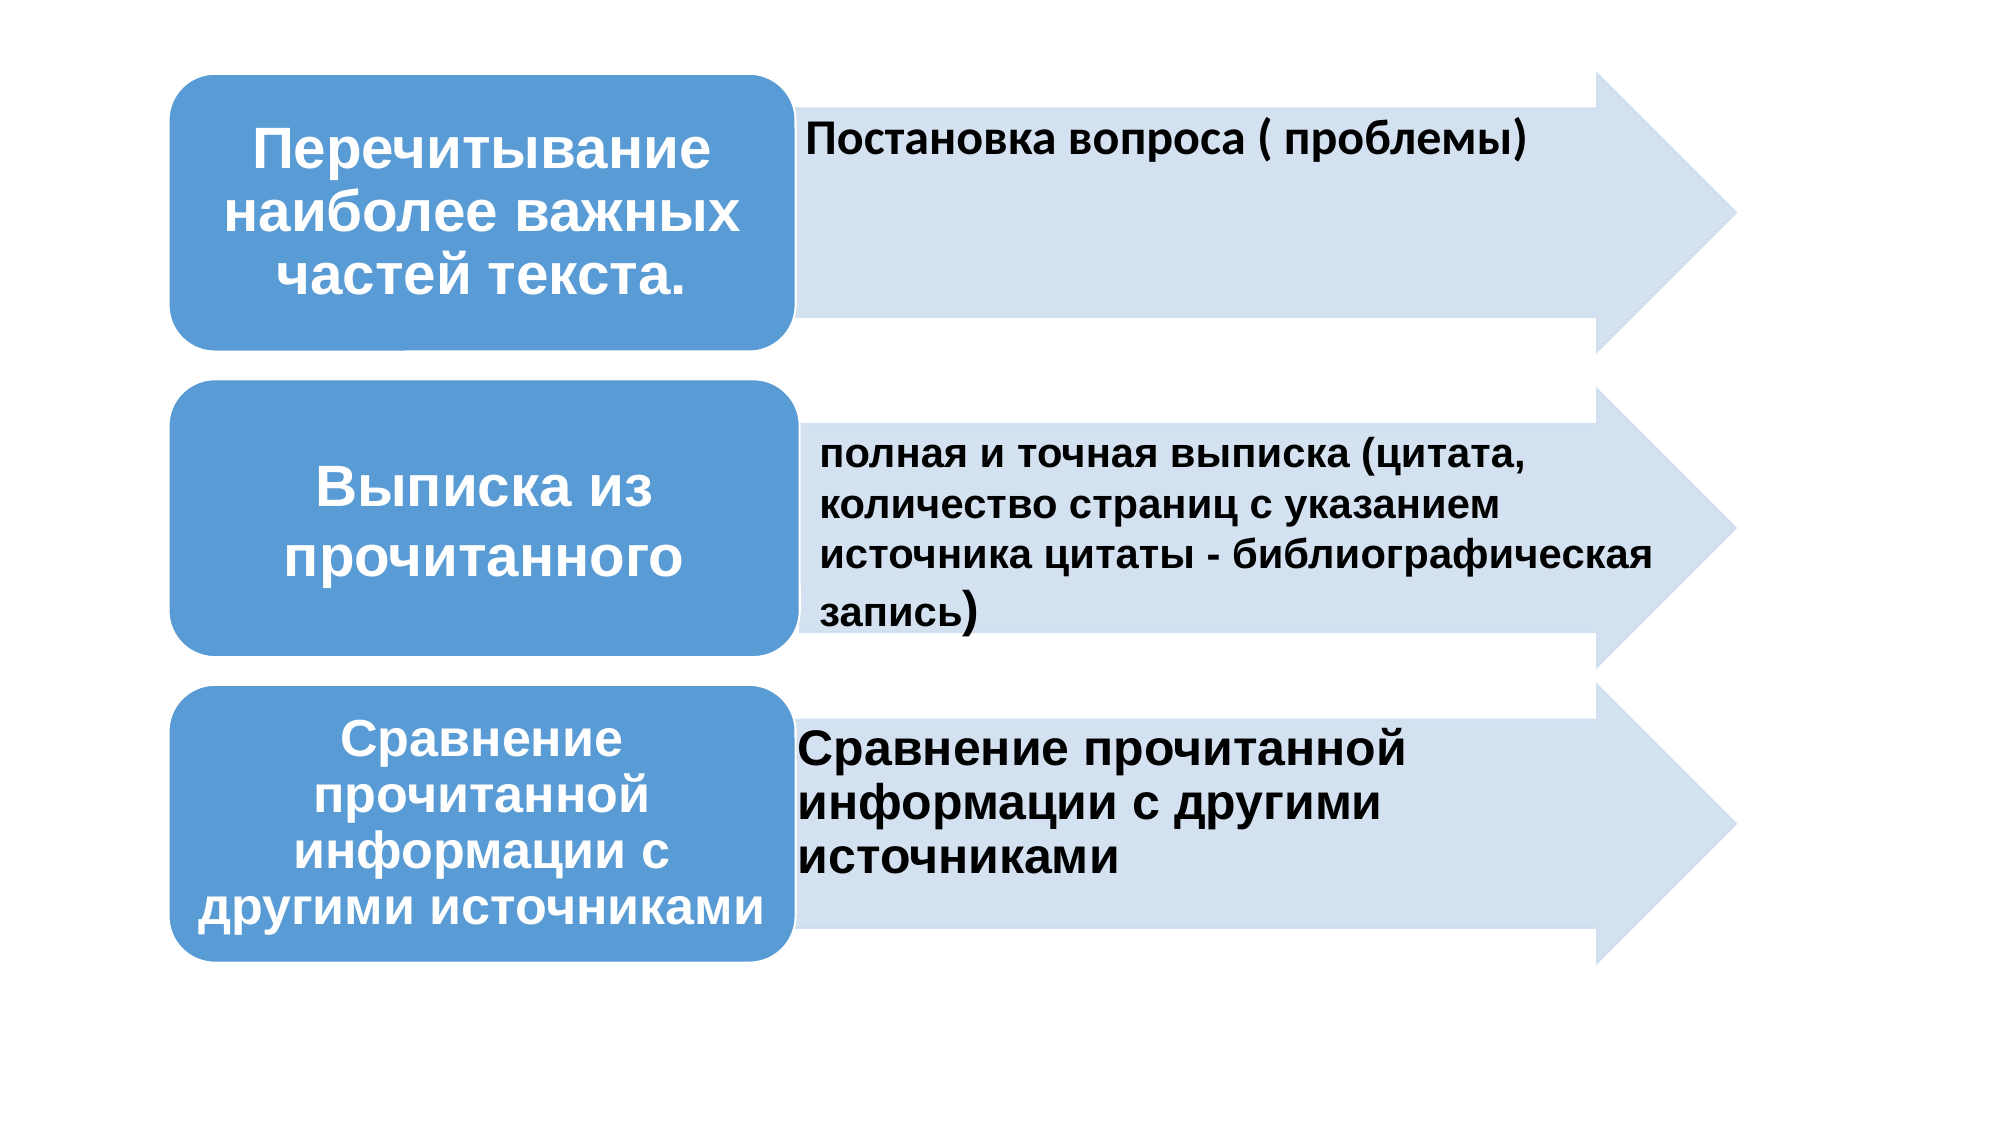

Перечитывание наиболее важных частей текста.
Постановка вопроса ( проблемы)

Выписка из прочитанного
полная и точная выписка (цитата, количество страниц с указанием источника цитаты - библиографическая запись)

Сравнение прочитанной информации с другими источниками
Сравнение прочитанной информации с другими источниками